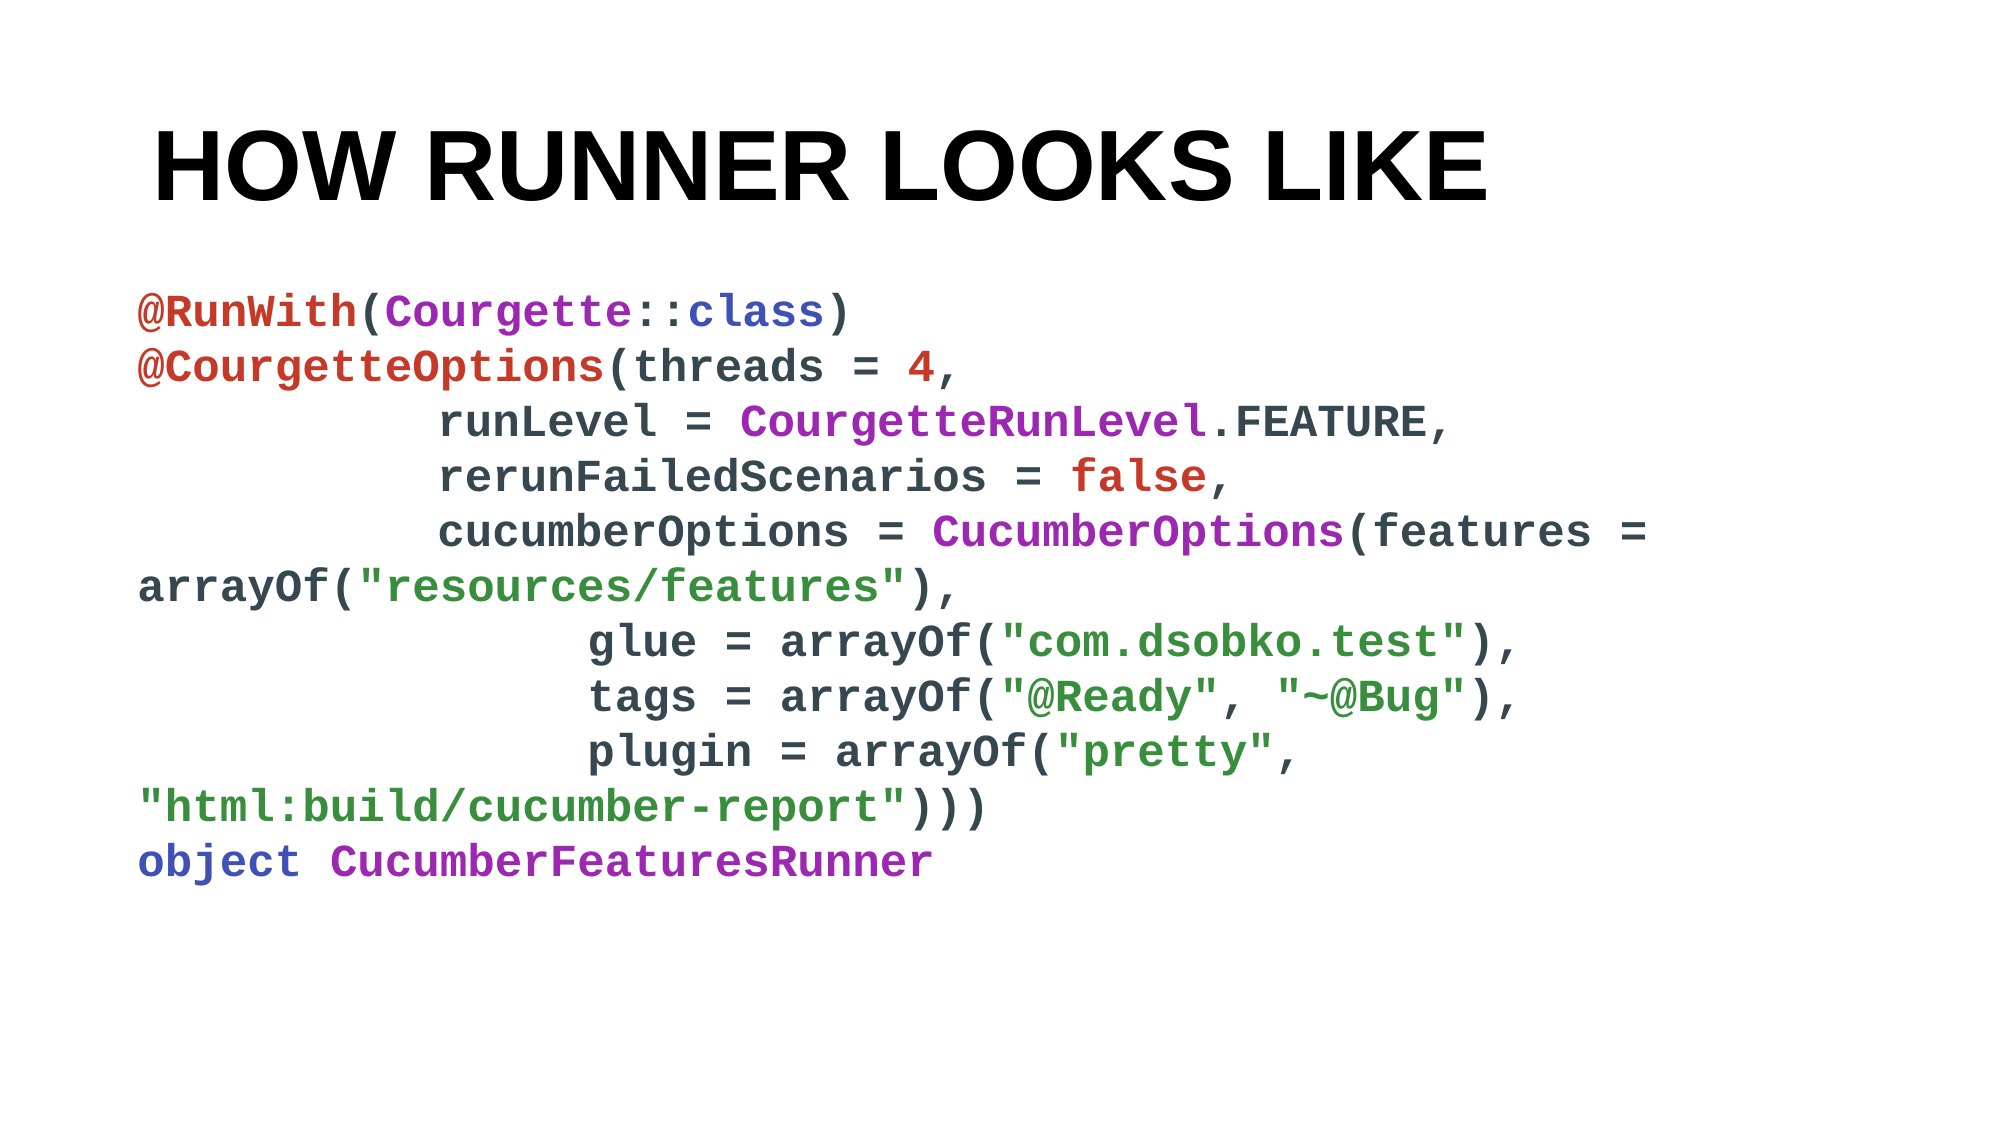

# HOW RUNNER LOOKS LIKE
@RunWith(Courgette::class)
@CourgetteOptions(threads = 4,
		runLevel = CourgetteRunLevel.FEATURE,
		rerunFailedScenarios = false,
		cucumberOptions = CucumberOptions(features = arrayOf("resources/features"),
			glue = arrayOf("com.dsobko.test"),
			tags = arrayOf("@Ready", "~@Bug"),
			plugin = arrayOf("pretty", "html:build/cucumber-report")))
object CucumberFeaturesRunner